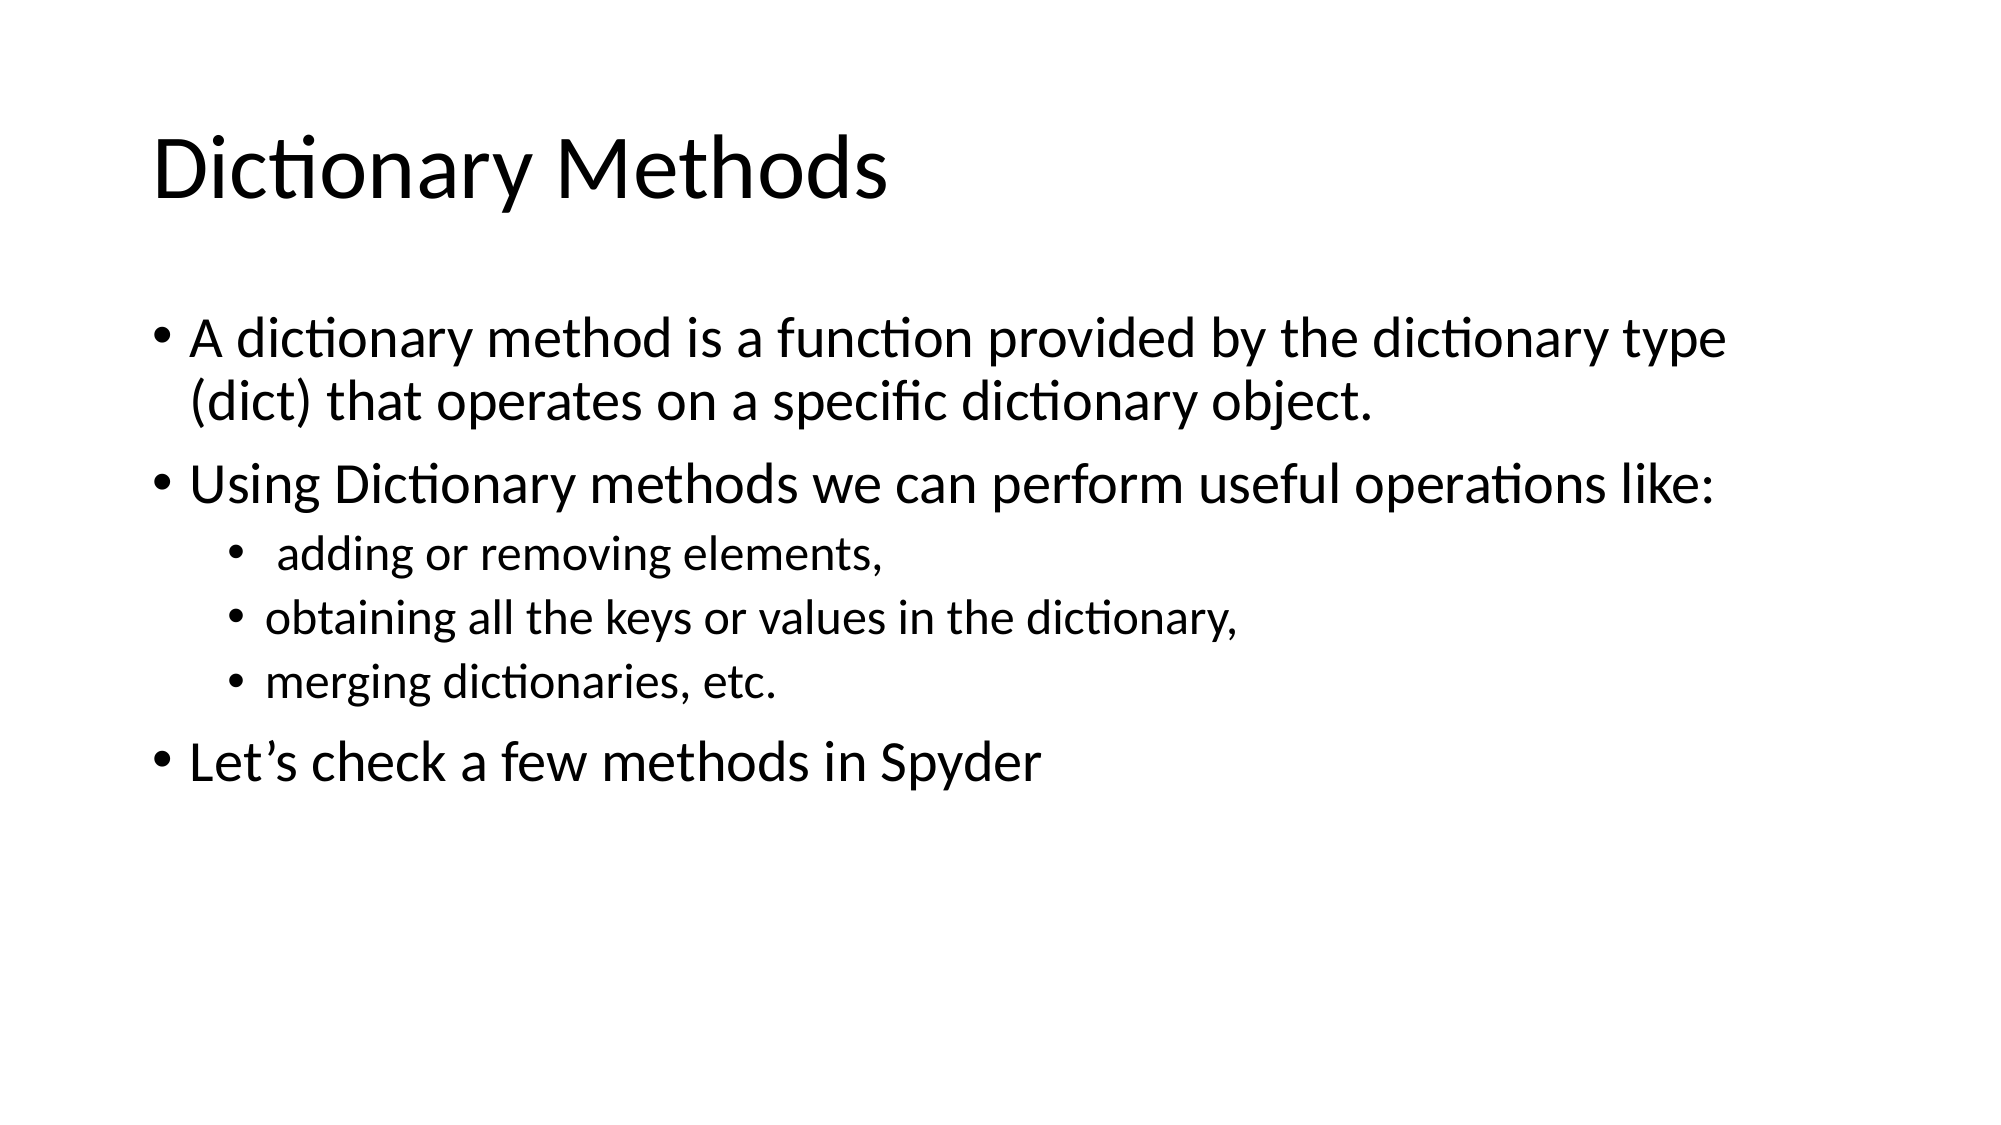

# Dictionary Methods
A dictionary method is a function provided by the dictionary type (dict) that operates on a specific dictionary object.
Using Dictionary methods we can perform useful operations like:
 adding or removing elements,
obtaining all the keys or values in the dictionary,
merging dictionaries, etc.
Let’s check a few methods in Spyder